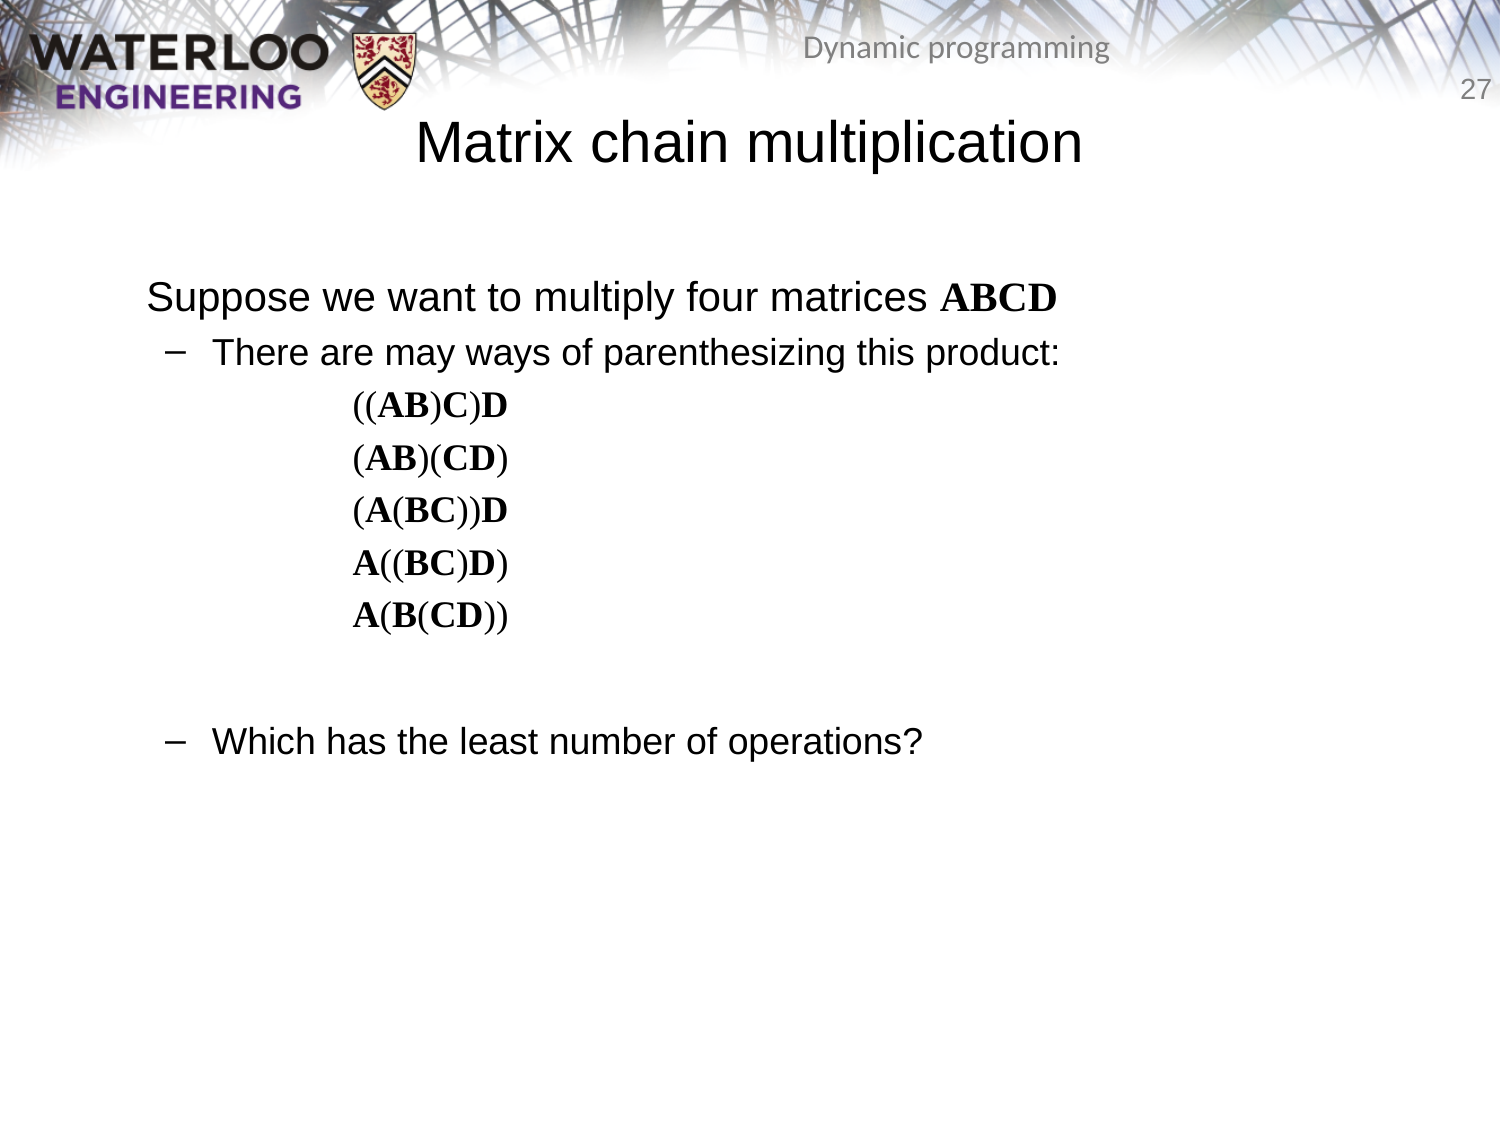

# Matrix chain multiplication
	Suppose we want to multiply four matrices ABCD
There are may ways of parenthesizing this product:
	((AB)C)D
	(AB)(CD)
	(A(BC))D
	A((BC)D)
	A(B(CD))

Which has the least number of operations?